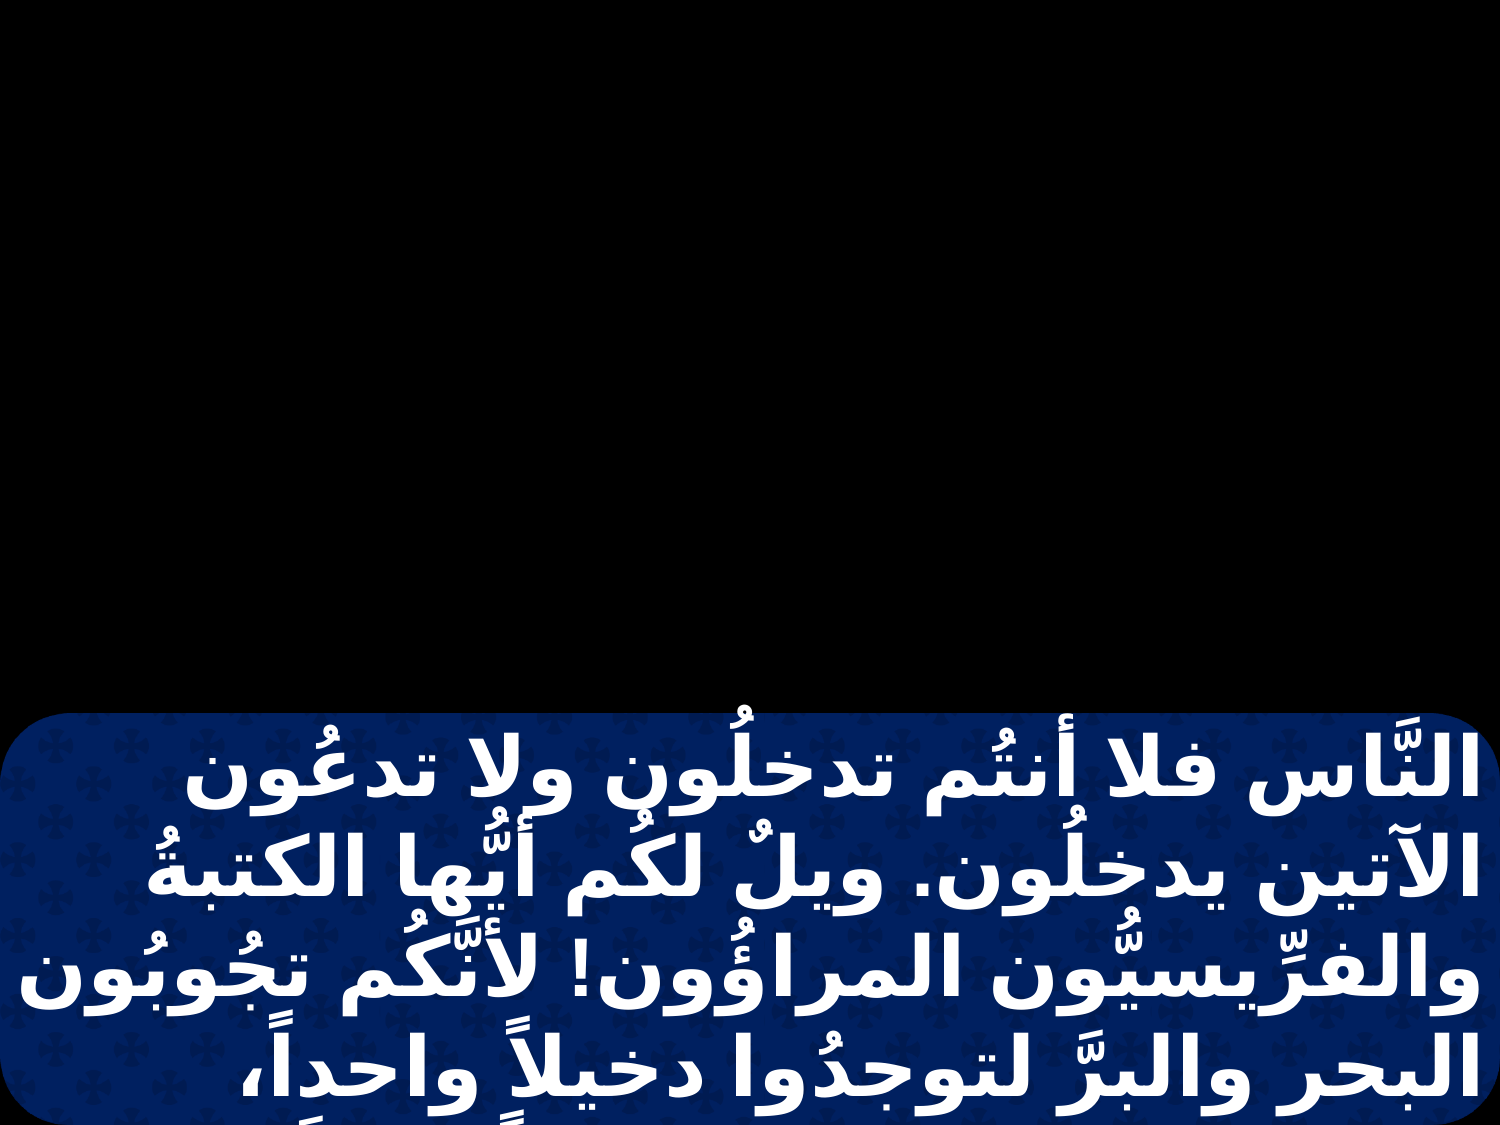

النَّاس فلا أنتُم تدخلُون ولا تدعُون الآتين يدخلُون. ويلٌ لكُم أيُّها الكتبةُ والفرِّيسيُّون المراؤُون! لأنَّكُم تجُوبُون البحر والبرَّ لتوجدُوا دخيلاً واحداً، ومتى حصلَ صيرتموهُ ابناً لجهنَّم مُضاعفاً أكثر مِنكُم. ويلٌ